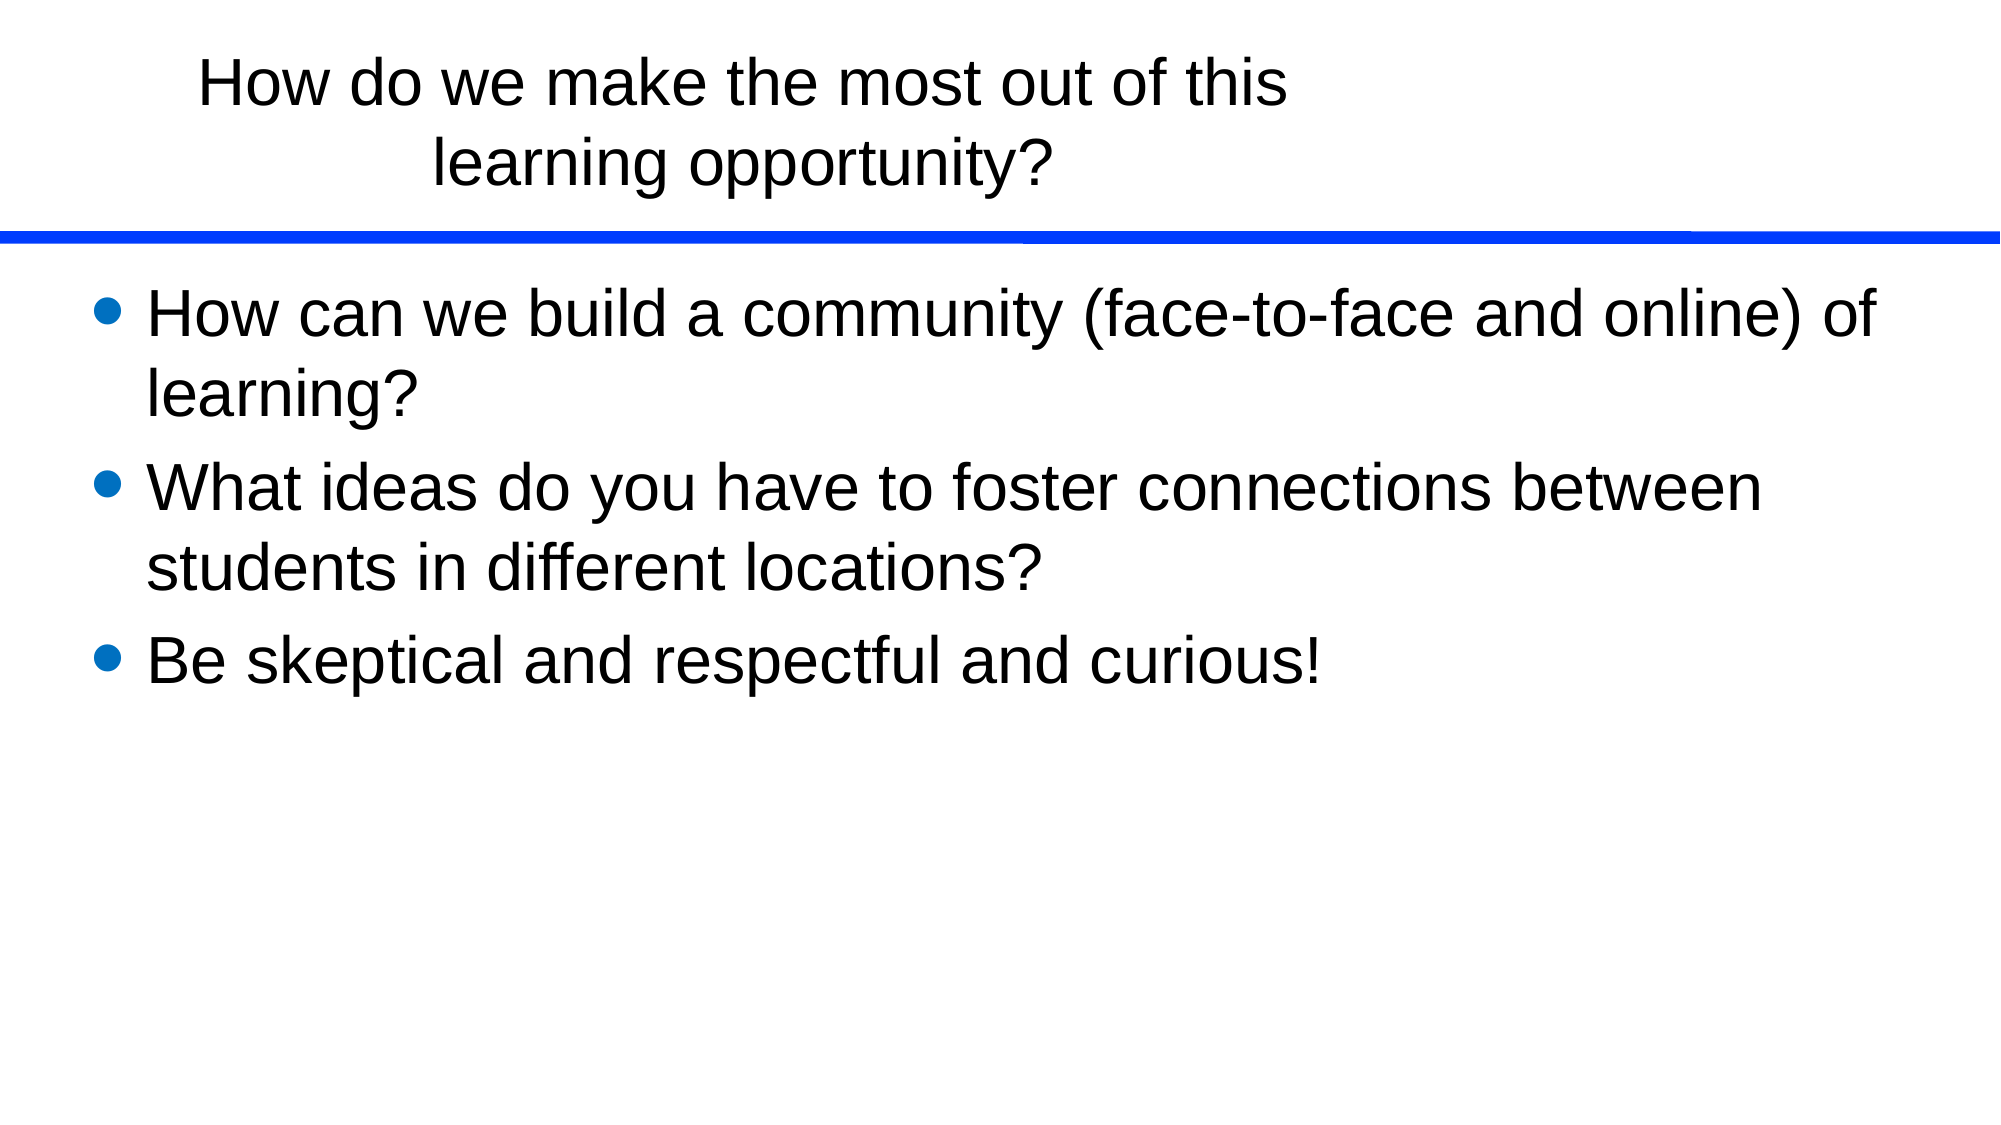

How do we make the most out of this learning opportunity?
How can we build a community (face-to-face and online) of learning?
What ideas do you have to foster connections between students in different locations?
Be skeptical and respectful and curious!

#